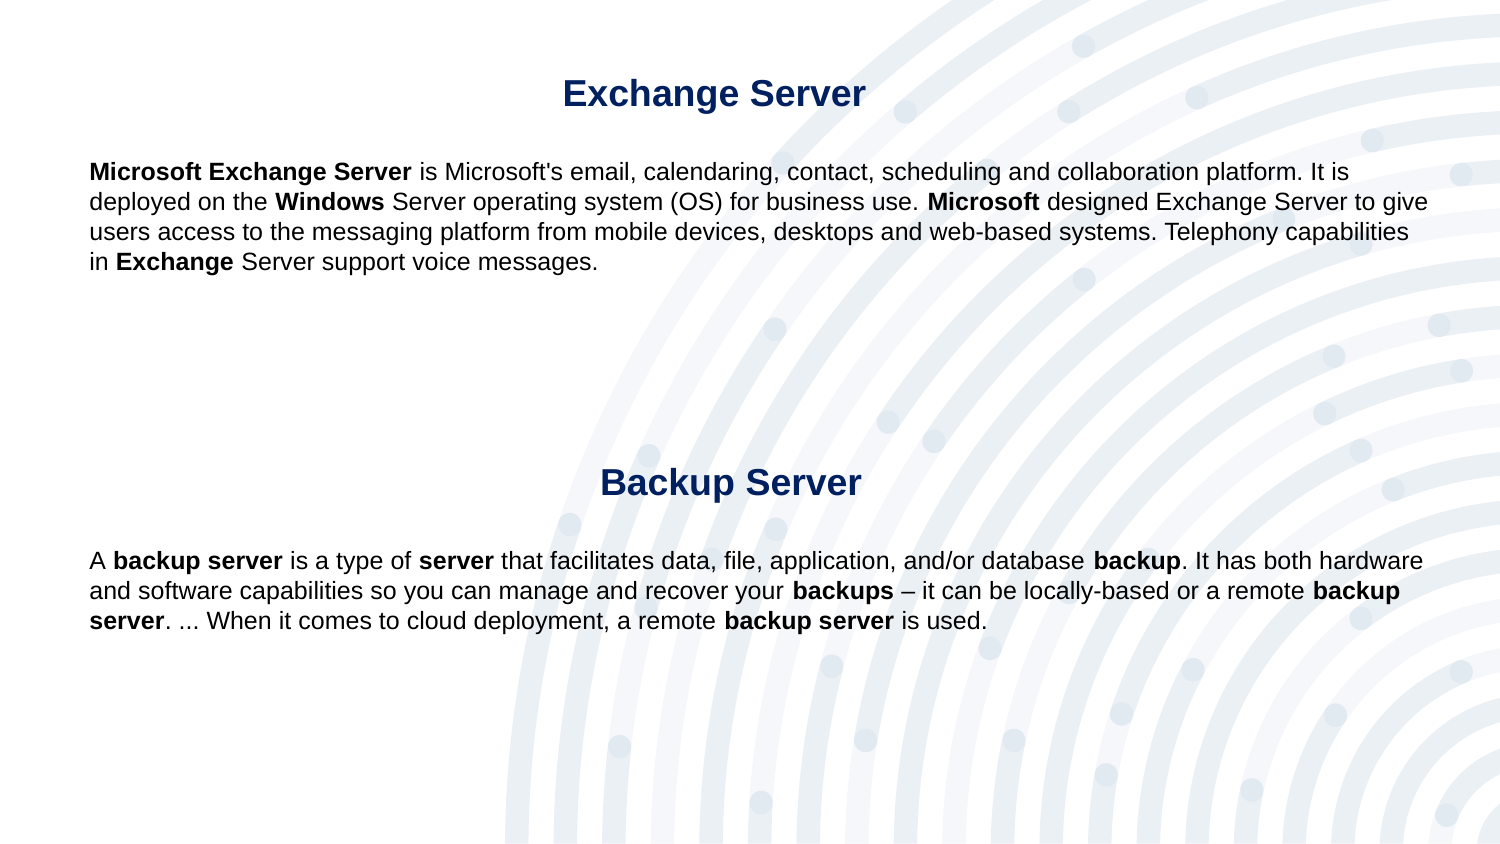

Exchange Server
Microsoft Exchange Server is Microsoft's email, calendaring, contact, scheduling and collaboration platform. It is deployed on the Windows Server operating system (OS) for business use. Microsoft designed Exchange Server to give users access to the messaging platform from mobile devices, desktops and web-based systems. Telephony capabilities in Exchange Server support voice messages.

Backup Server
A backup server is a type of server that facilitates data, file, application, and/or database backup. It has both hardware and software capabilities so you can manage and recover your backups – it can be locally-based or a remote backup server. ... When it comes to cloud deployment, a remote backup server is used.